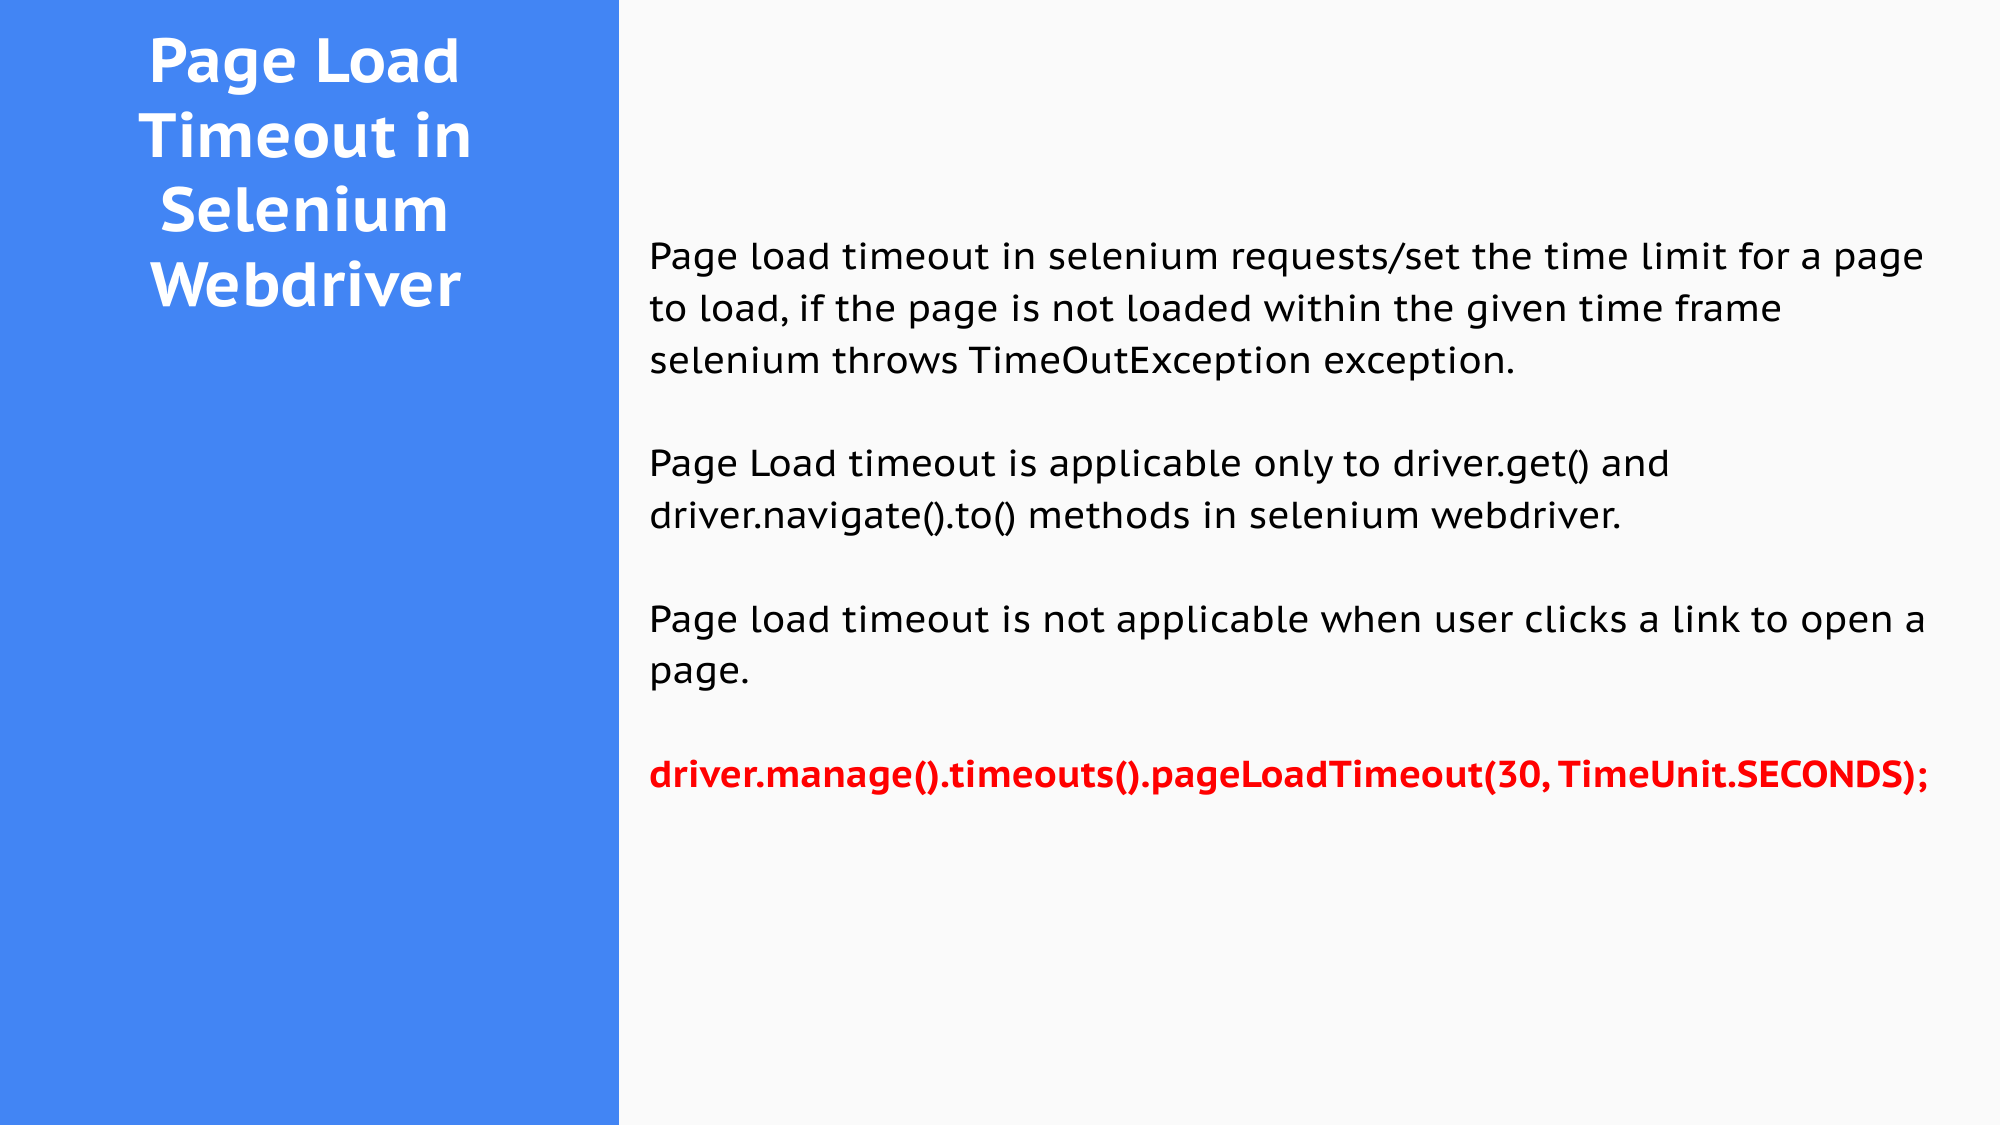

# Page Load Timeout in Selenium Webdriver
Page load timeout in selenium requests/set the time limit for a page to load, if the page is not loaded within the given time frame selenium throws TimeOutException exception.

Page Load timeout is applicable only to driver.get() and driver.navigate().to() methods in selenium webdriver.

Page load timeout is not applicable when user clicks a link to open a page.

driver.manage().timeouts().pageLoadTimeout(30, TimeUnit.SECONDS);